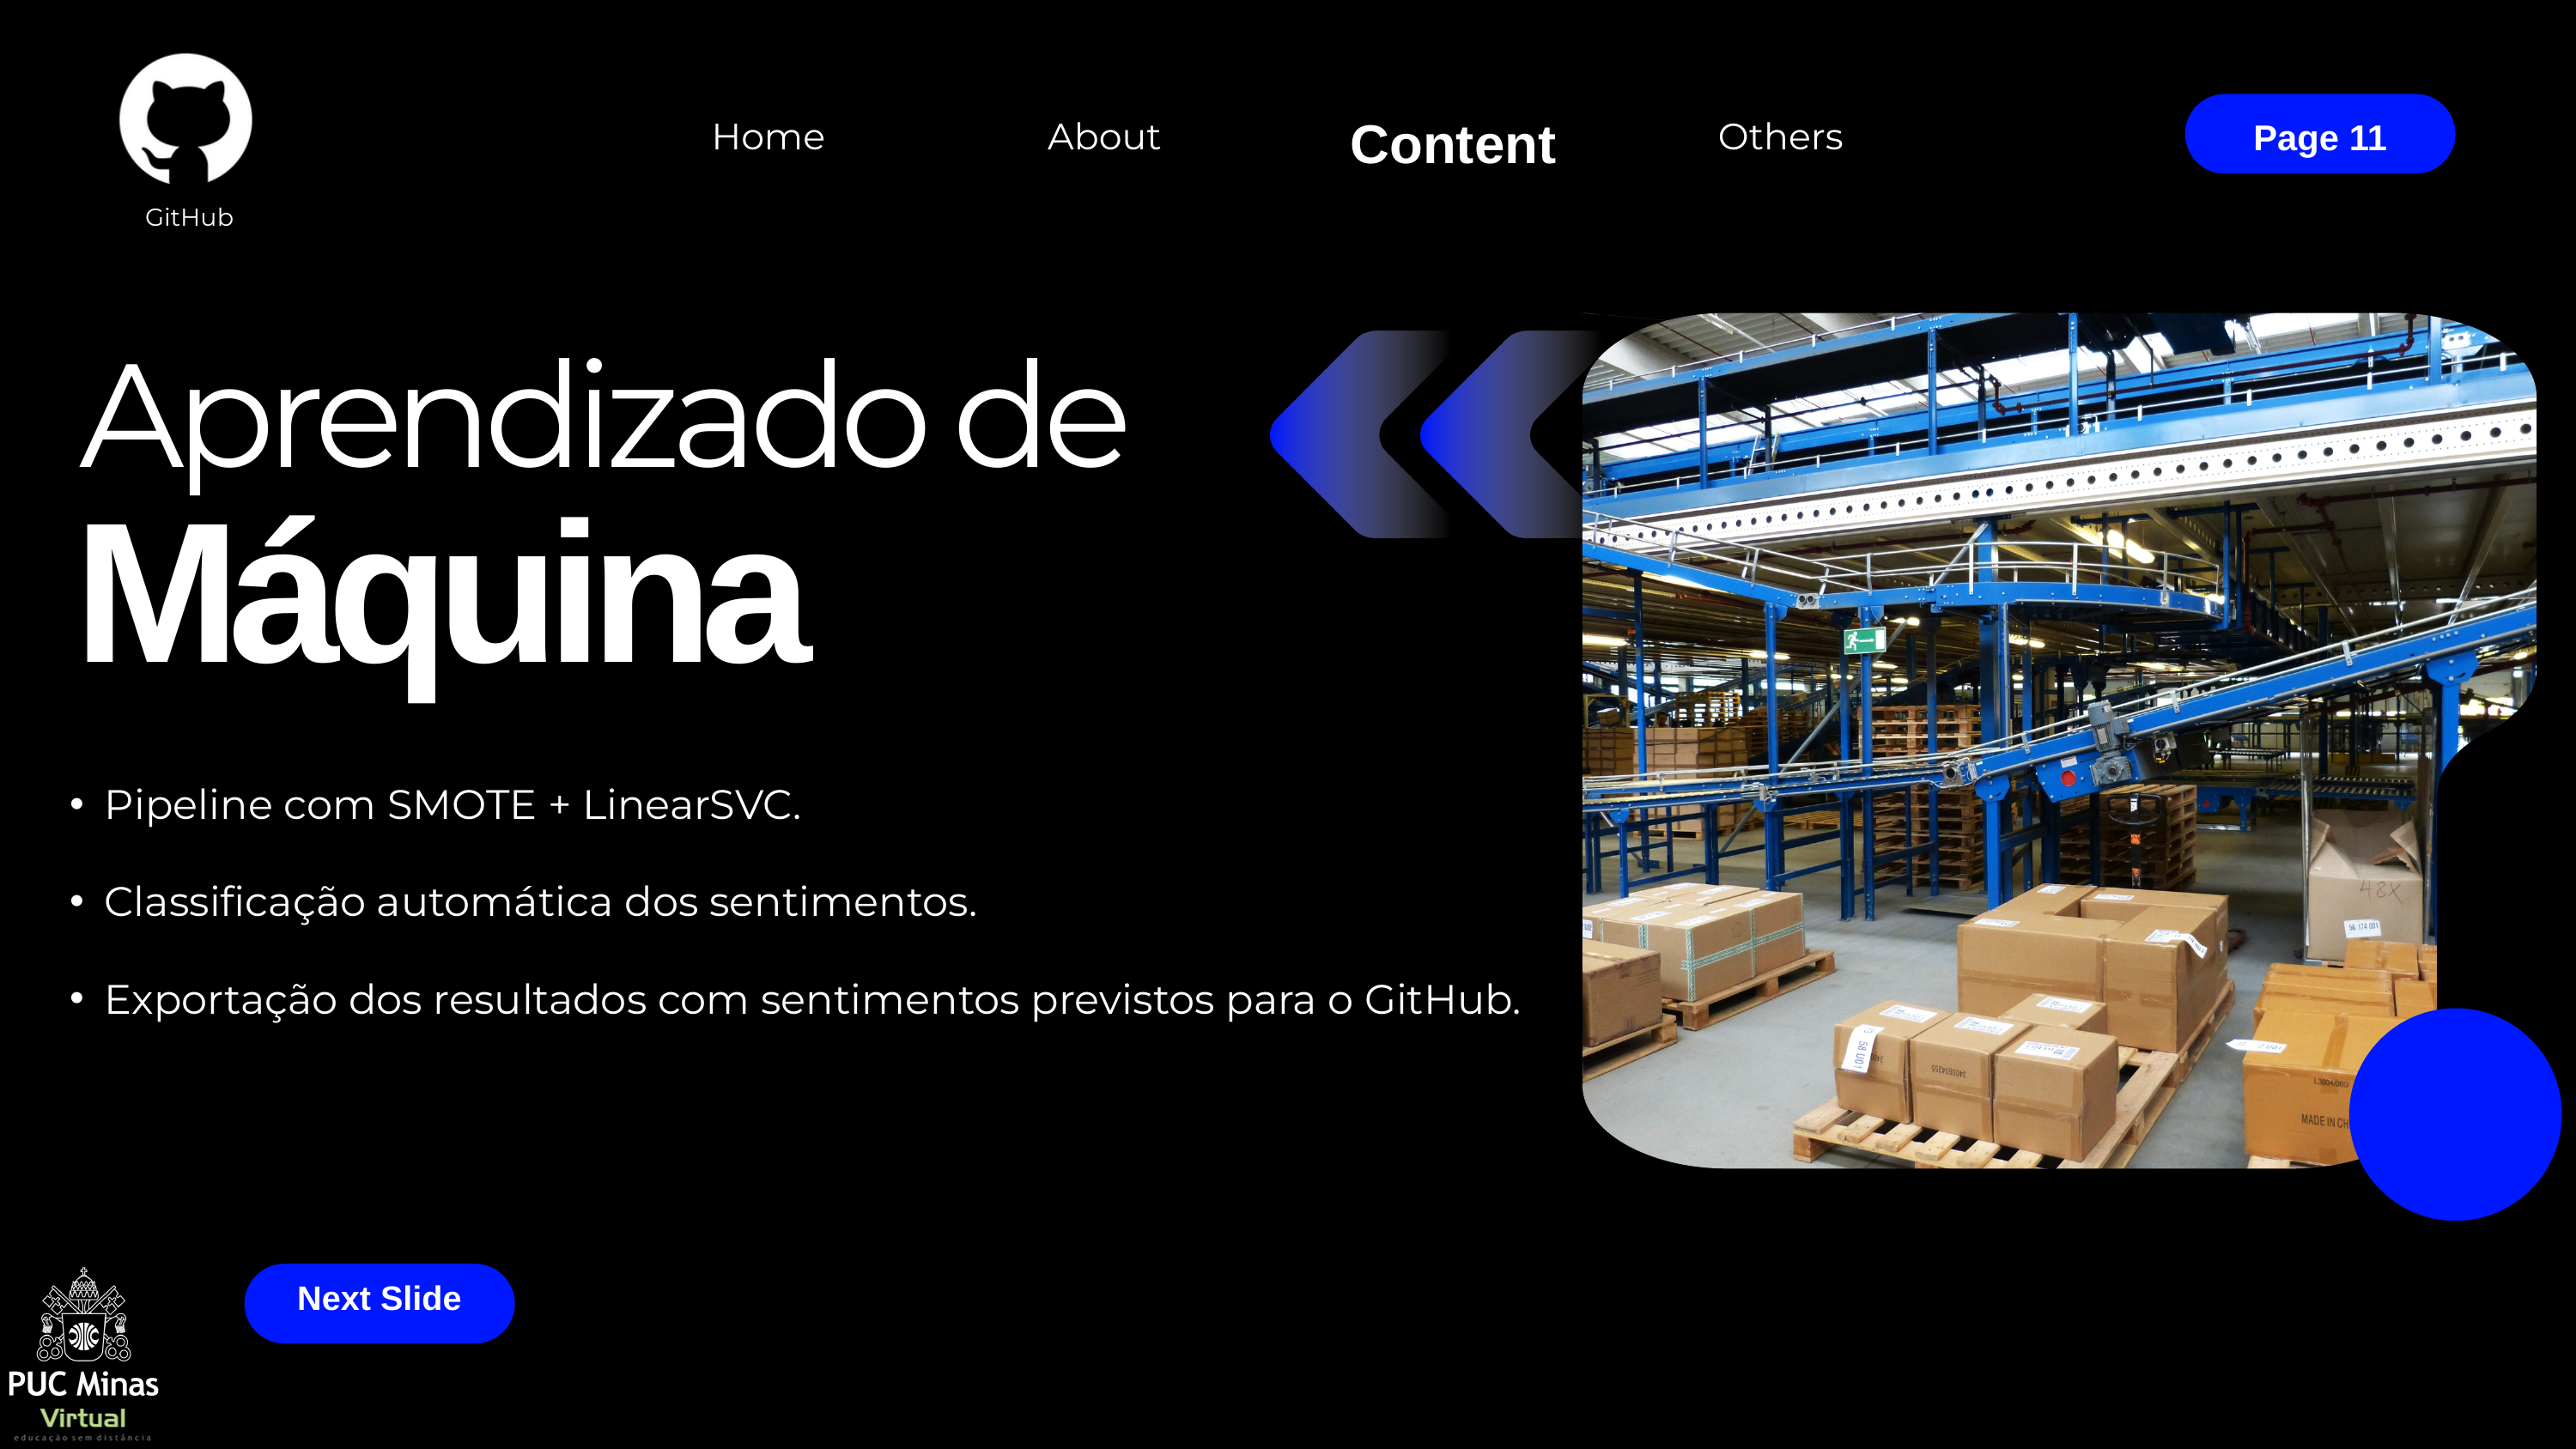

Content
Home
Others
About
Page 11
GitHub
Aprendizado de

  Máquina

Pipeline com SMOTE + LinearSVC.

Classificação automática dos sentimentos.

Exportação dos resultados com sentimentos previstos para o GitHub.

Next Slide